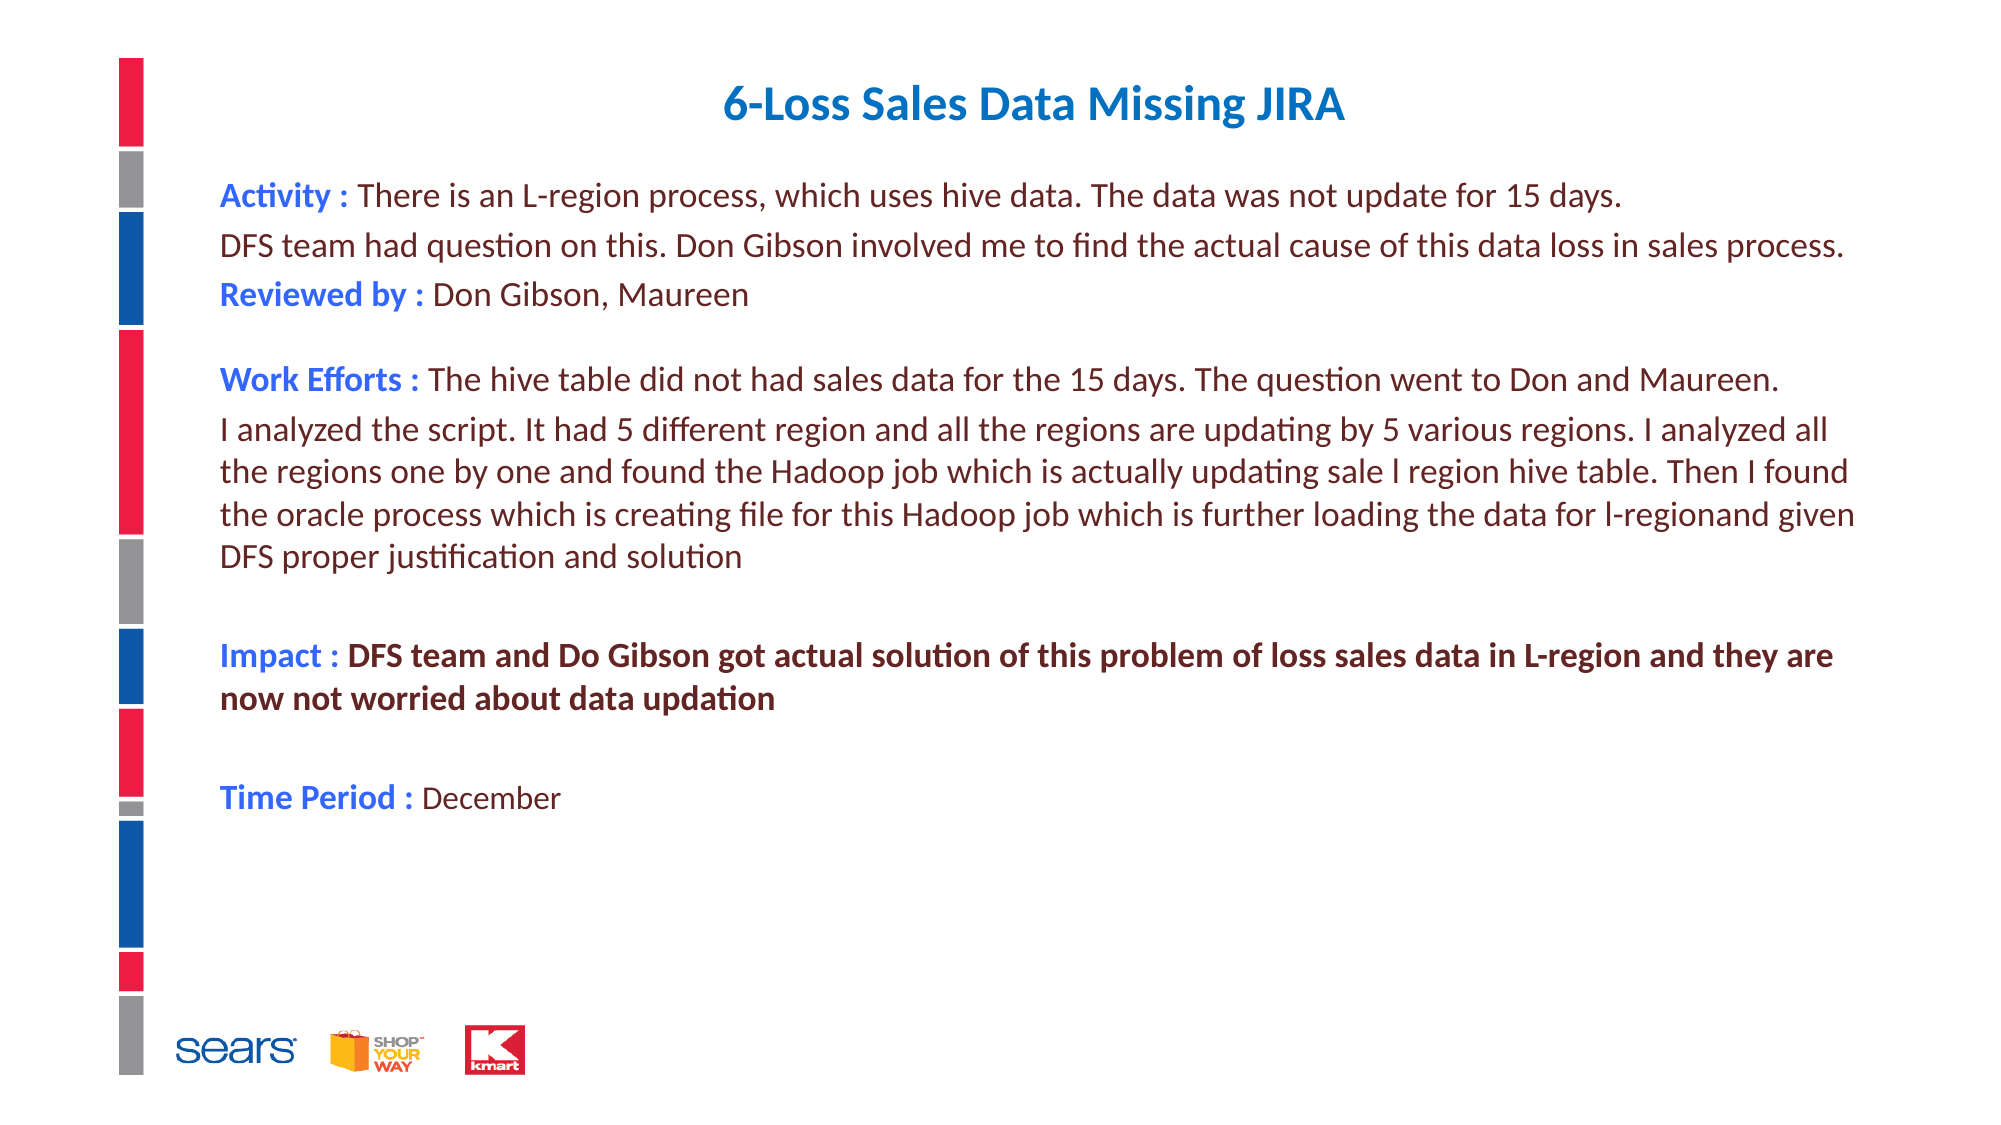

# 6-Loss Sales Data Missing JIRA
Activity : There is an L-region process, which uses hive data. The data was not update for 15 days.
DFS team had question on this. Don Gibson involved me to find the actual cause of this data loss in sales process.
Reviewed by : Don Gibson, Maureen

Work Efforts : The hive table did not had sales data for the 15 days. The question went to Don and Maureen.
I analyzed the script. It had 5 different region and all the regions are updating by 5 various regions. I analyzed all the regions one by one and found the Hadoop job which is actually updating sale l region hive table. Then I found the oracle process which is creating file for this Hadoop job which is further loading the data for l-regionand given DFS proper justification and solution

Impact : DFS team and Do Gibson got actual solution of this problem of loss sales data in L-region and they are now not worried about data updation

Time Period : December